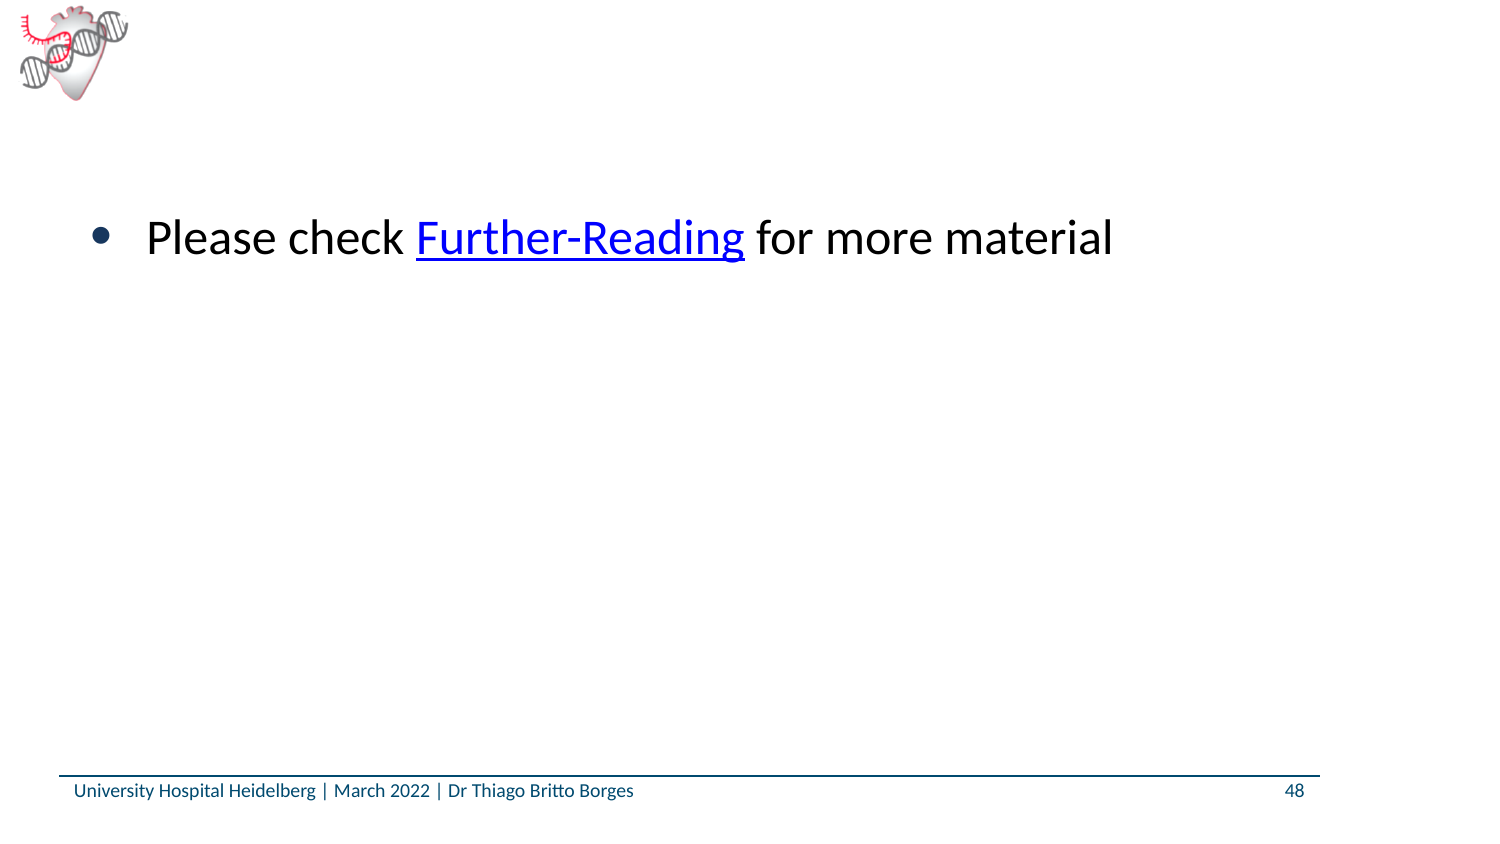

#
Please check Further-Reading for more material
University Hospital Heidelberg | March 2022 | Dr Thiago Britto Borges
48